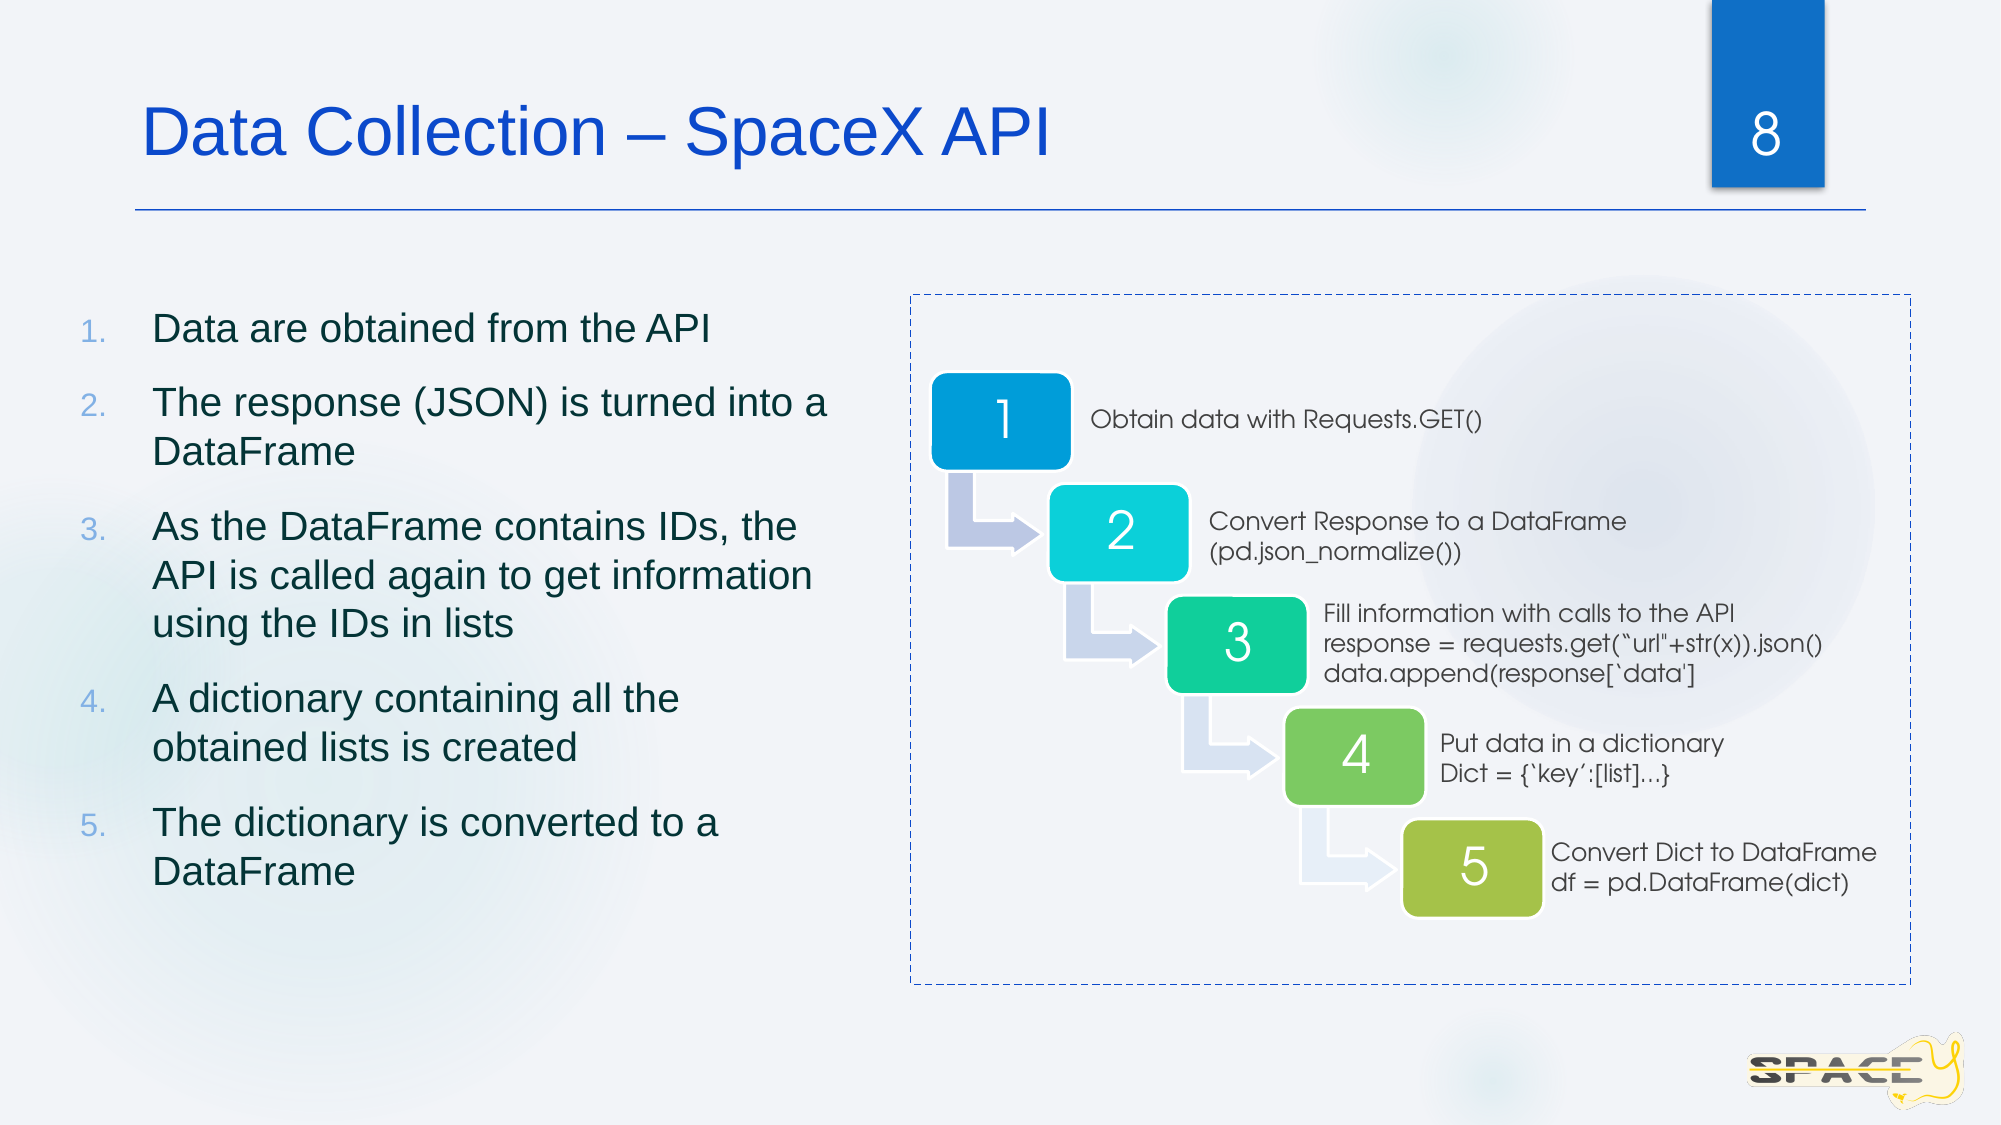

8
Data Collection – SpaceX API
1
2
3
4
5
Obtain data with Requests.GET()
Convert Response to a DataFrame
(pd.json_normalize())
Fill information with calls to the API
response = requests.get(“url"+str(x)).json()
data.append(response[‘data']
Put data in a dictionary
Dict = {‘key’:[list]…}
Convert Dict to DataFrame
df = pd.DataFrame(dict)
Data are obtained from the API
The response (JSON) is turned into a DataFrame
As the DataFrame contains IDs, the API is called again to get information using the IDs in lists
A dictionary containing all the obtained lists is created
The dictionary is converted to a DataFrame